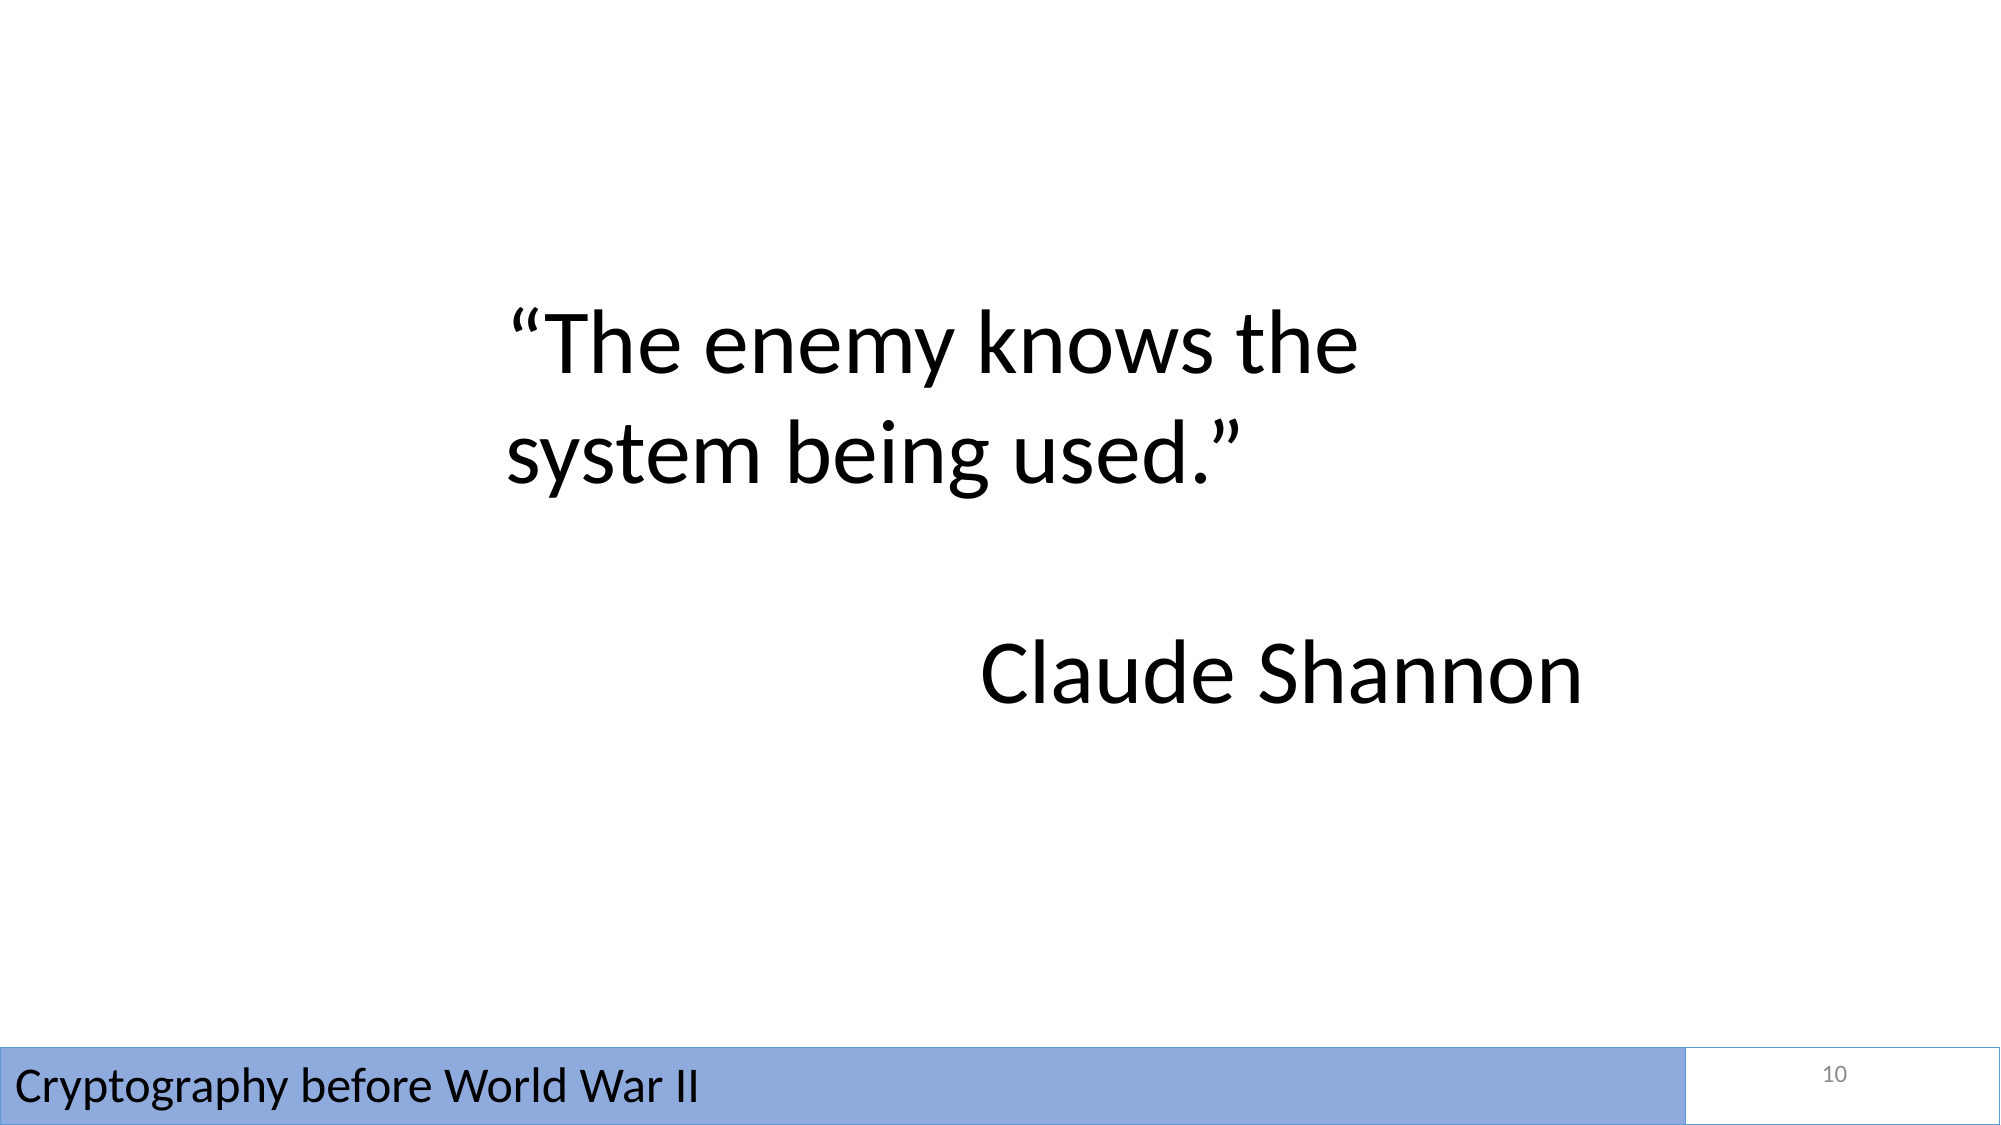

“The enemy knows the system being used.”

Claude Shannon
10
Cryptography before World War II